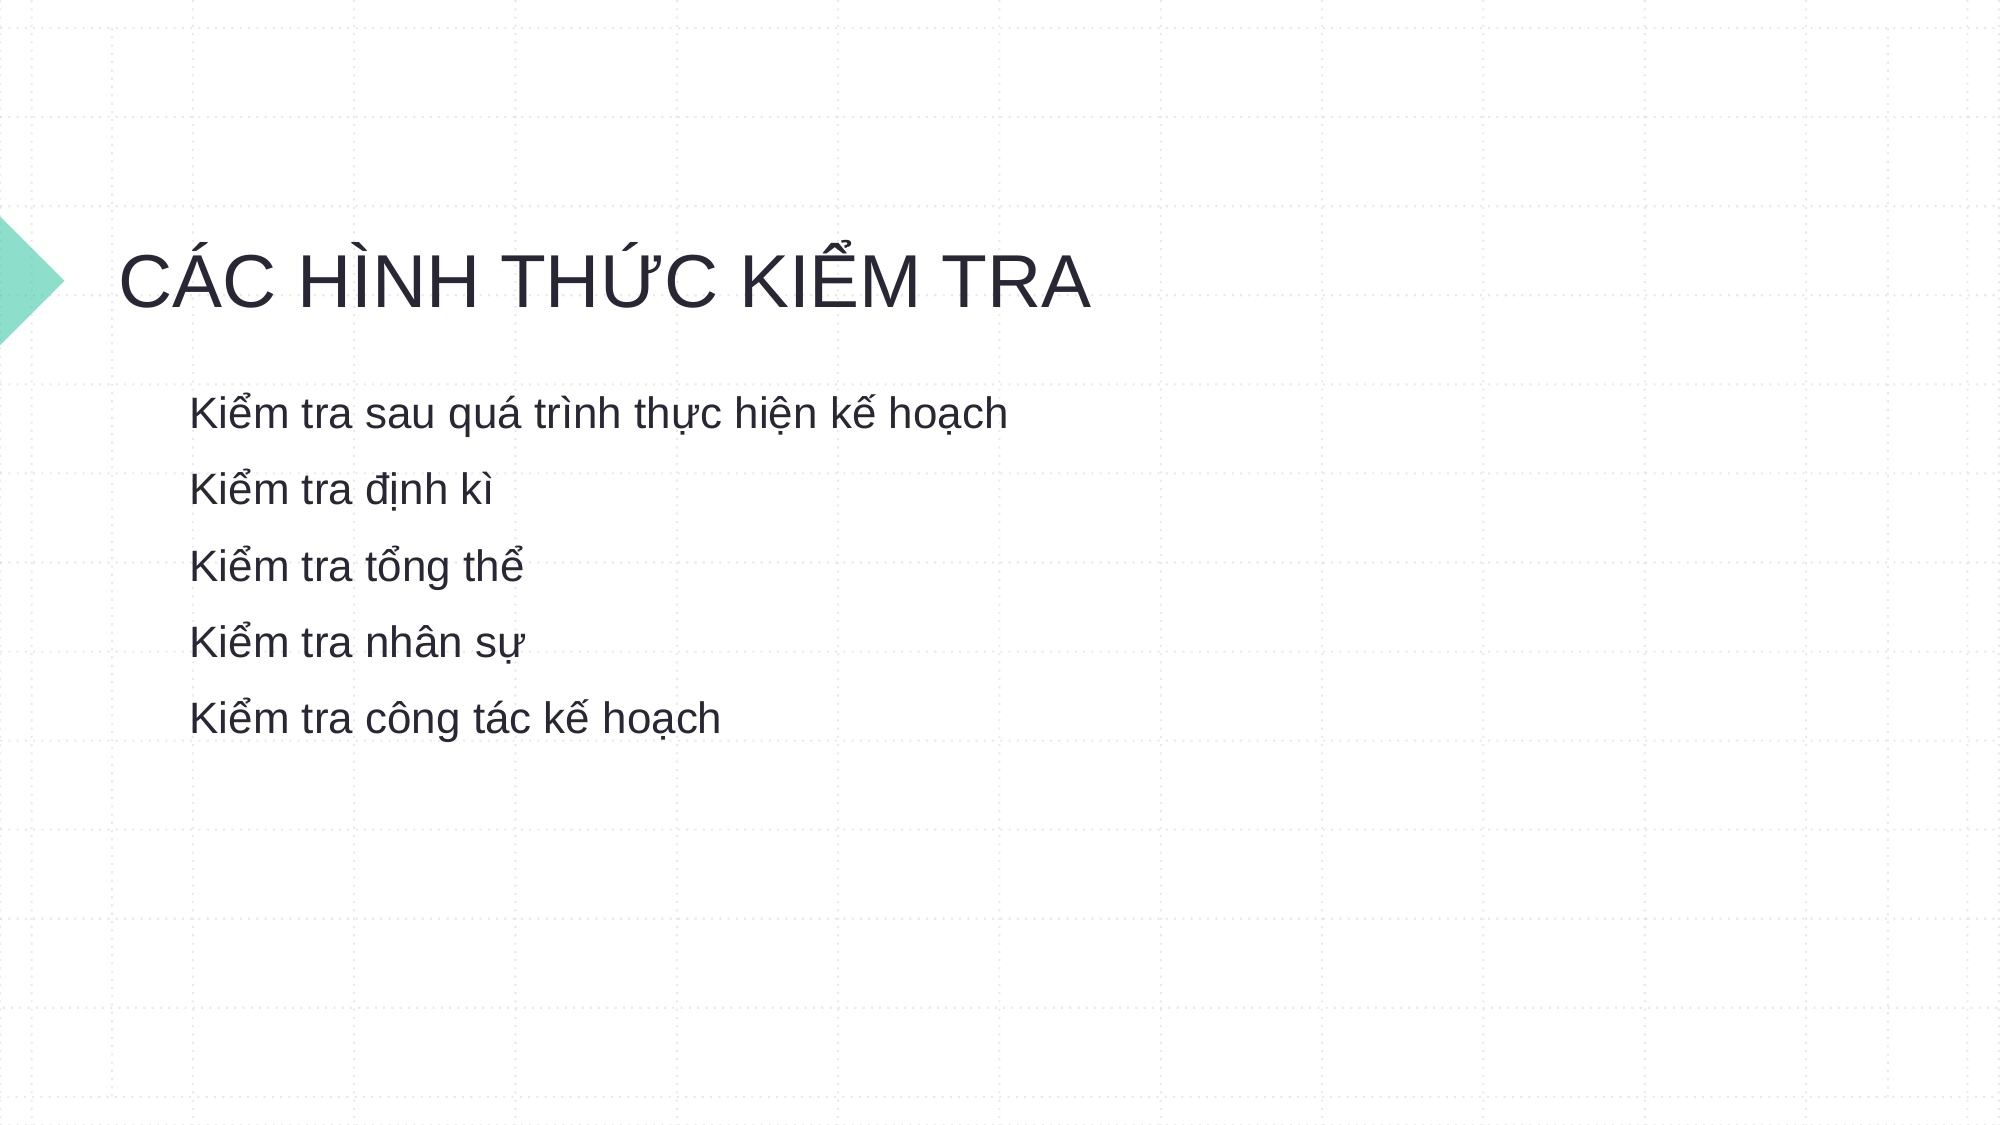

# CÁC HÌNH THỨC KIỂM TRA
Kiểm tra sau quá trình thực hiện kế hoạch
Kiểm tra định kì
Kiểm tra tổng thể
Kiểm tra nhân sự
Kiểm tra công tác kế hoạch